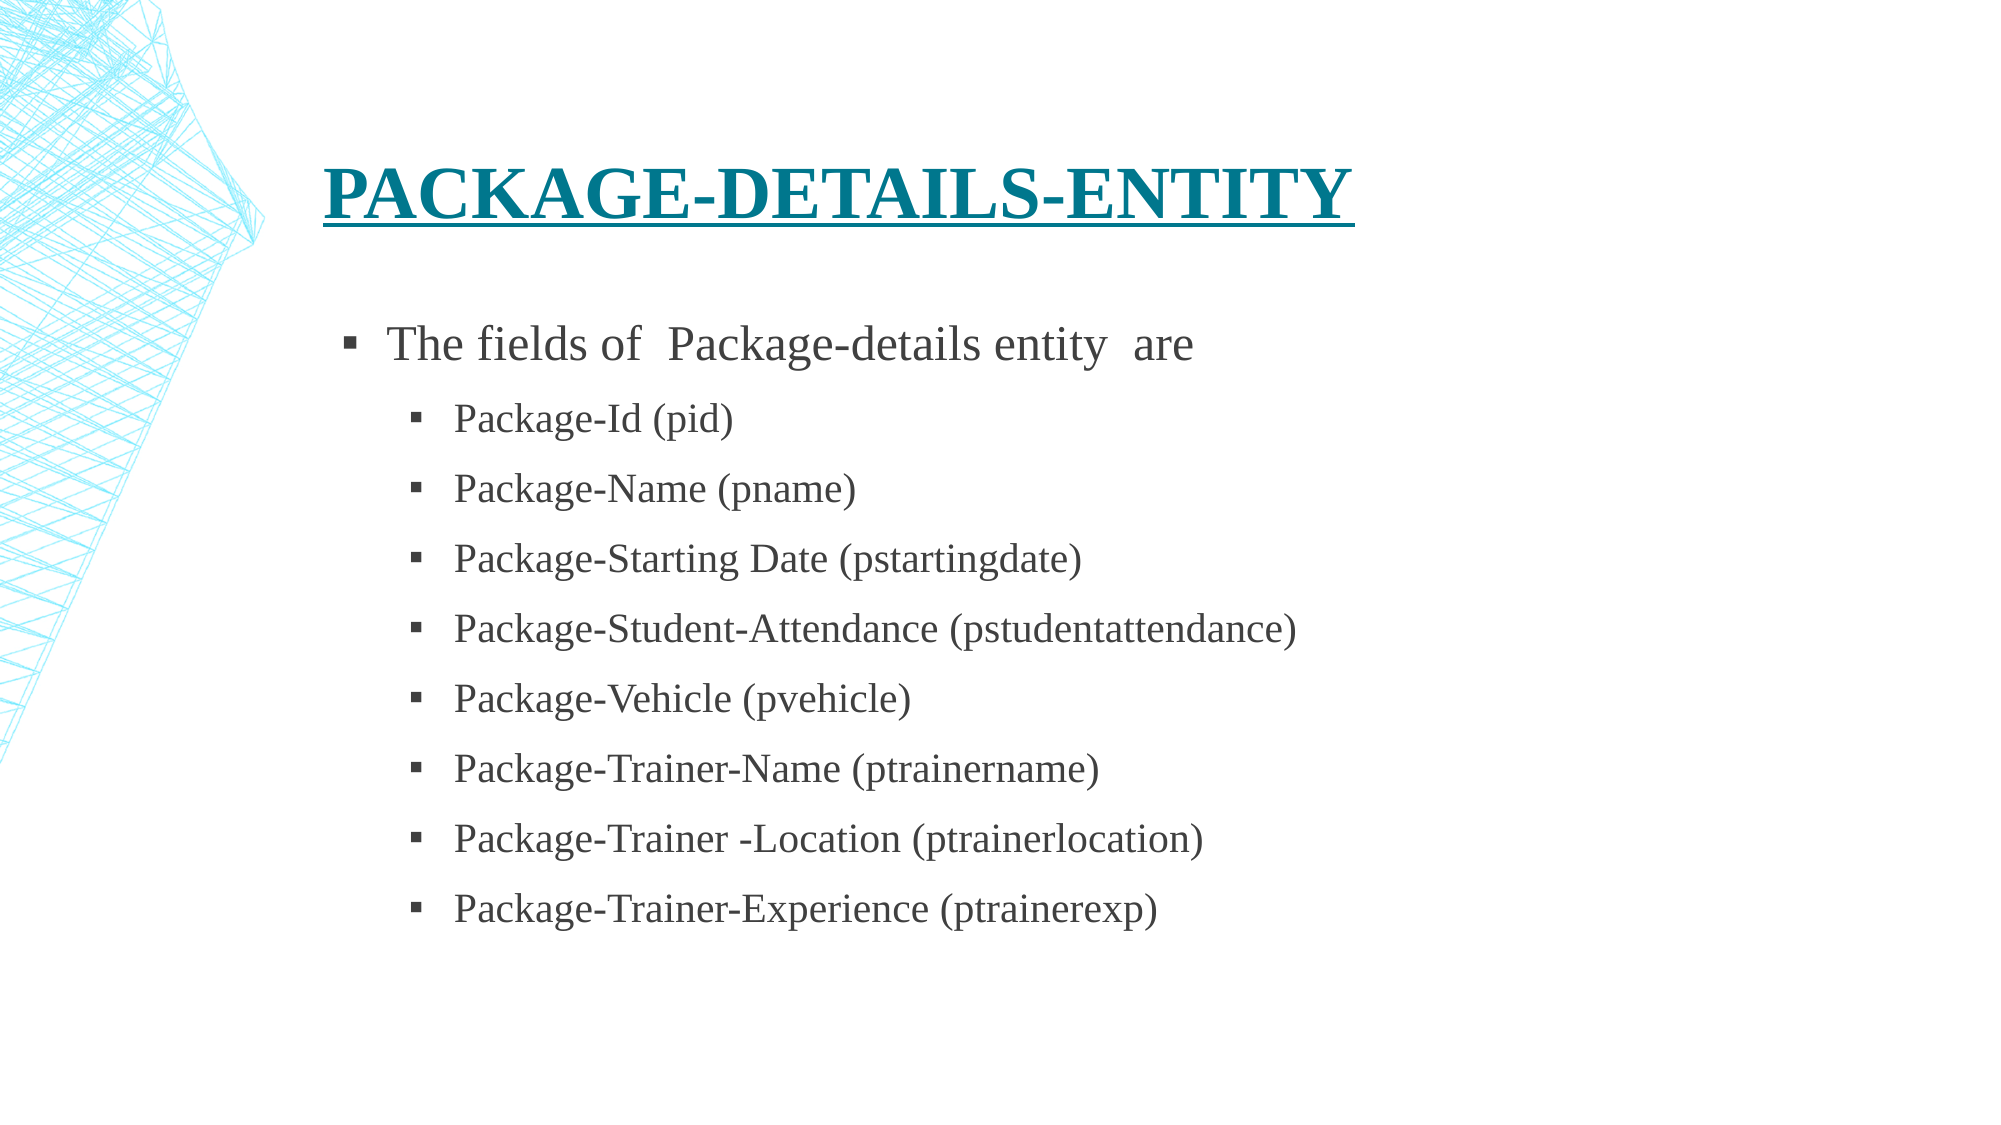

# Package-details-entity
The fields of  Package-details entity  are
Package-Id (pid)
Package-Name (pname)
Package-Starting Date (pstartingdate)
Package-Student-Attendance (pstudentattendance)
Package-Vehicle (pvehicle)
Package-Trainer-Name (ptrainername)
Package-Trainer -Location (ptrainerlocation)
Package-Trainer-Experience (ptrainerexp)